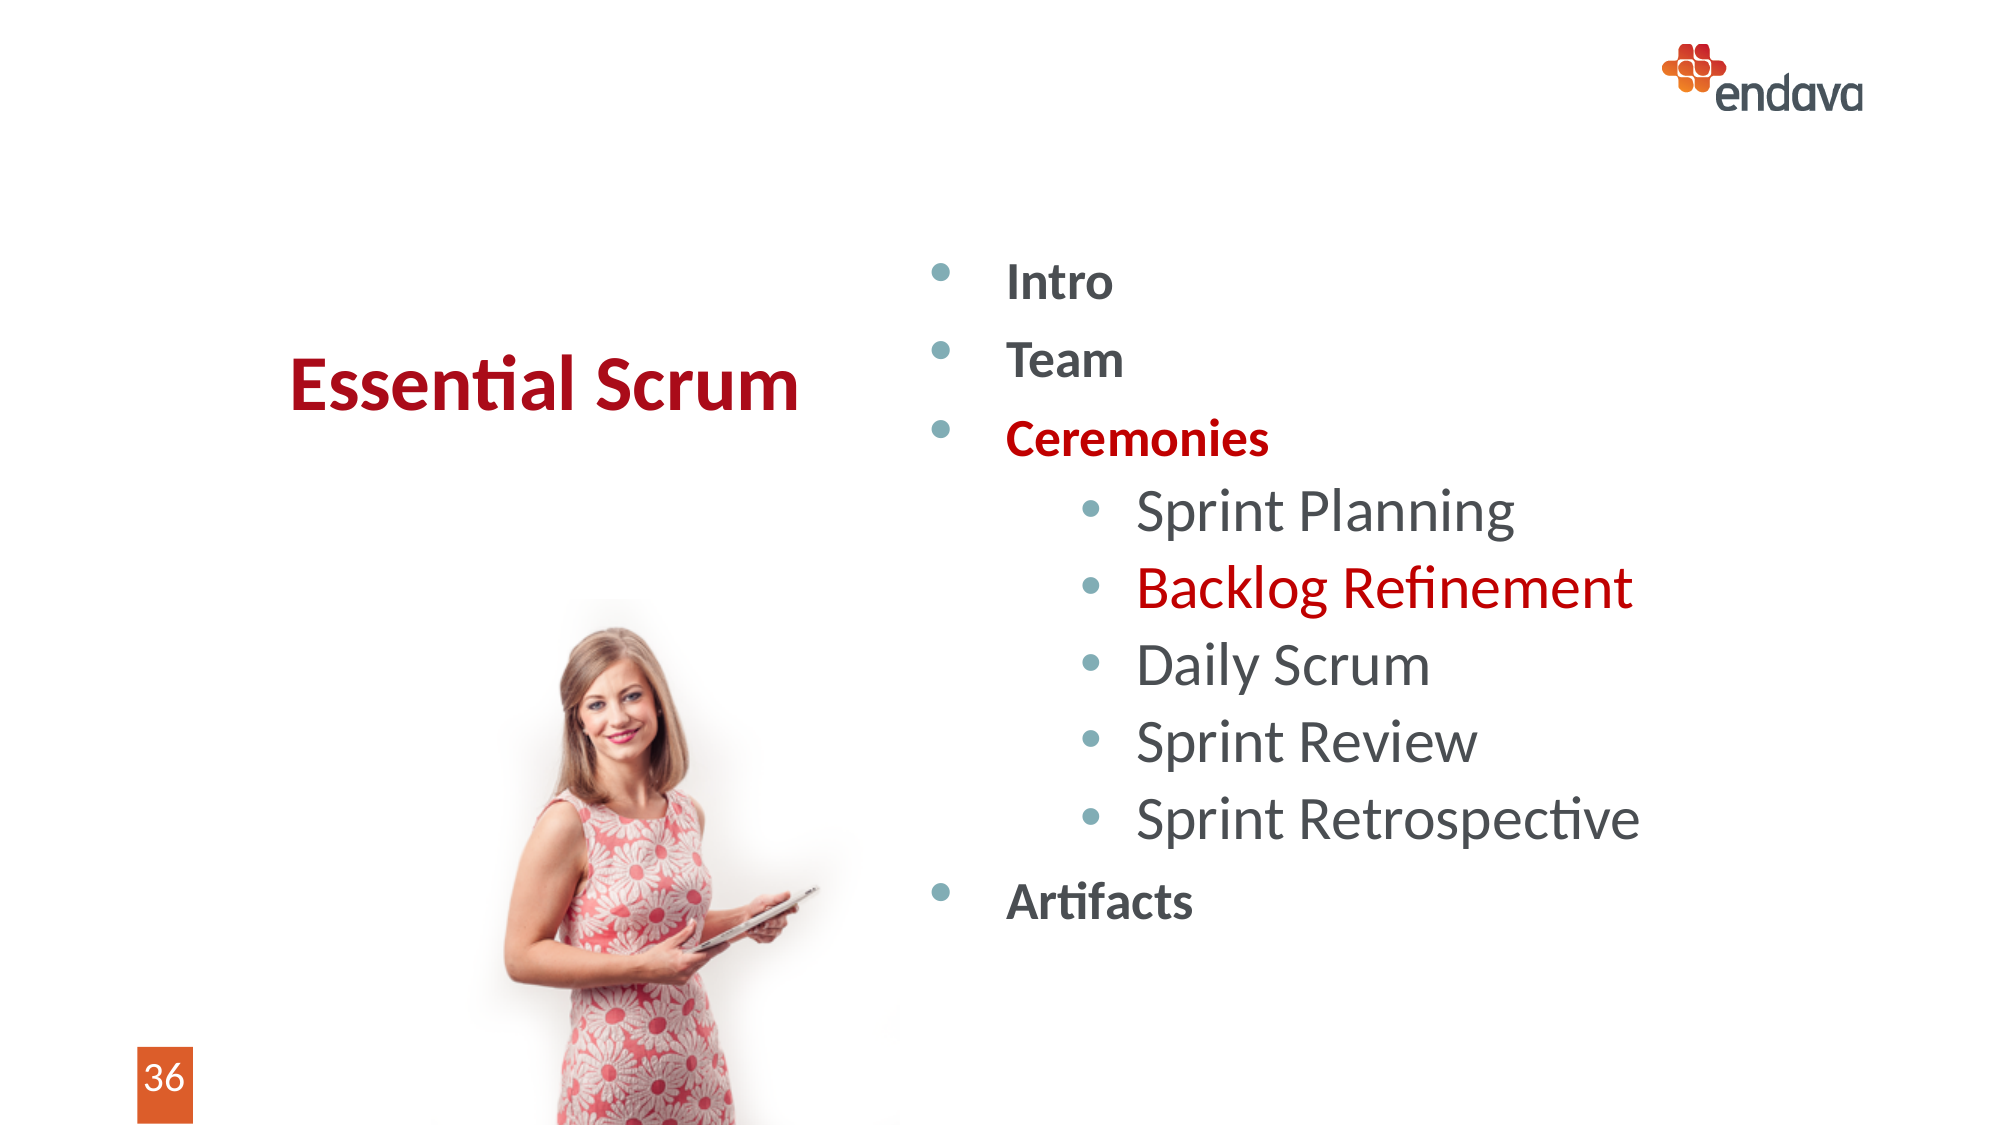

# Essential Scrum
Intro
Team
Ceremonies
Sprint Planning
Backlog Refinement
Daily Scrum
Sprint Review
Sprint Retrospective
Artifacts